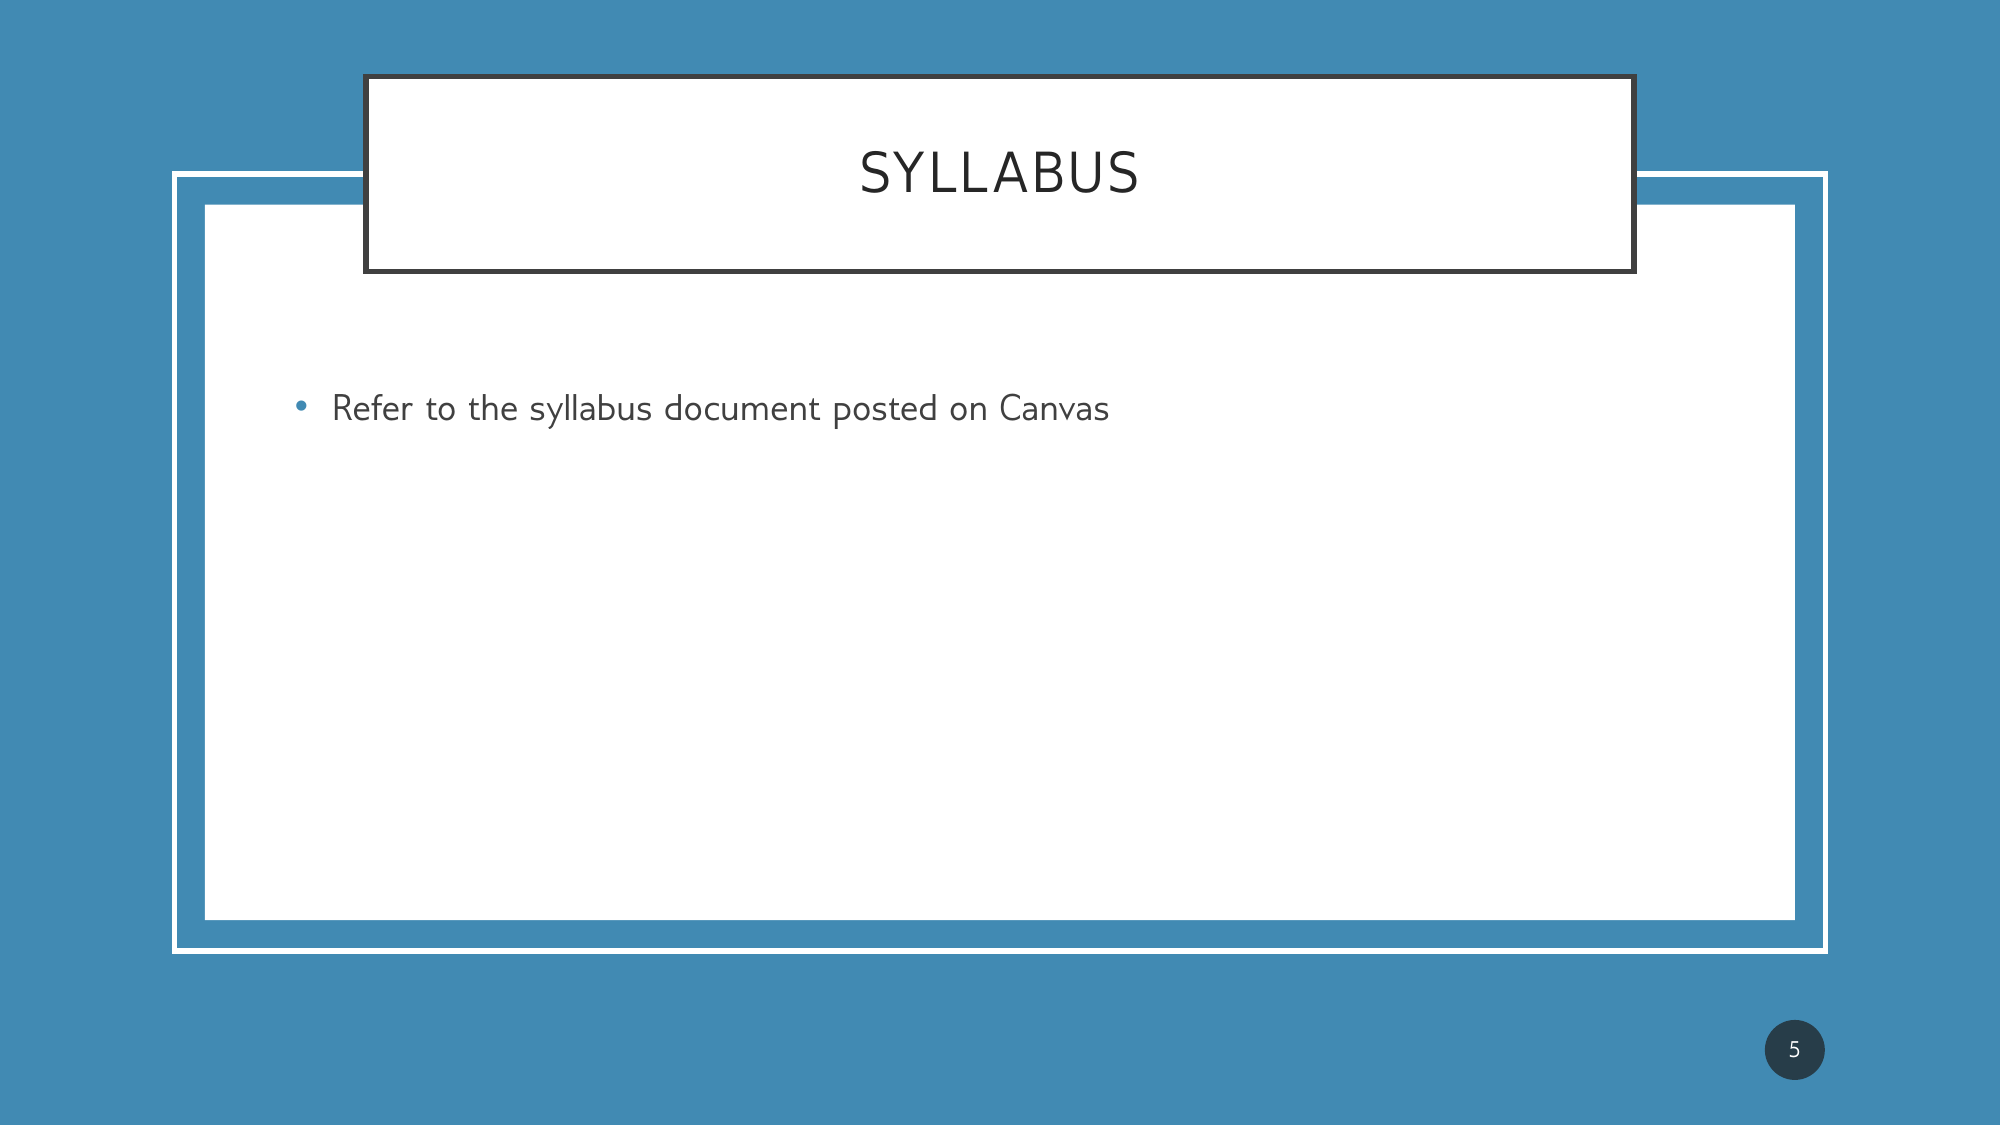

# Syllabus

Refer to the syllabus document posted on Canvas

5